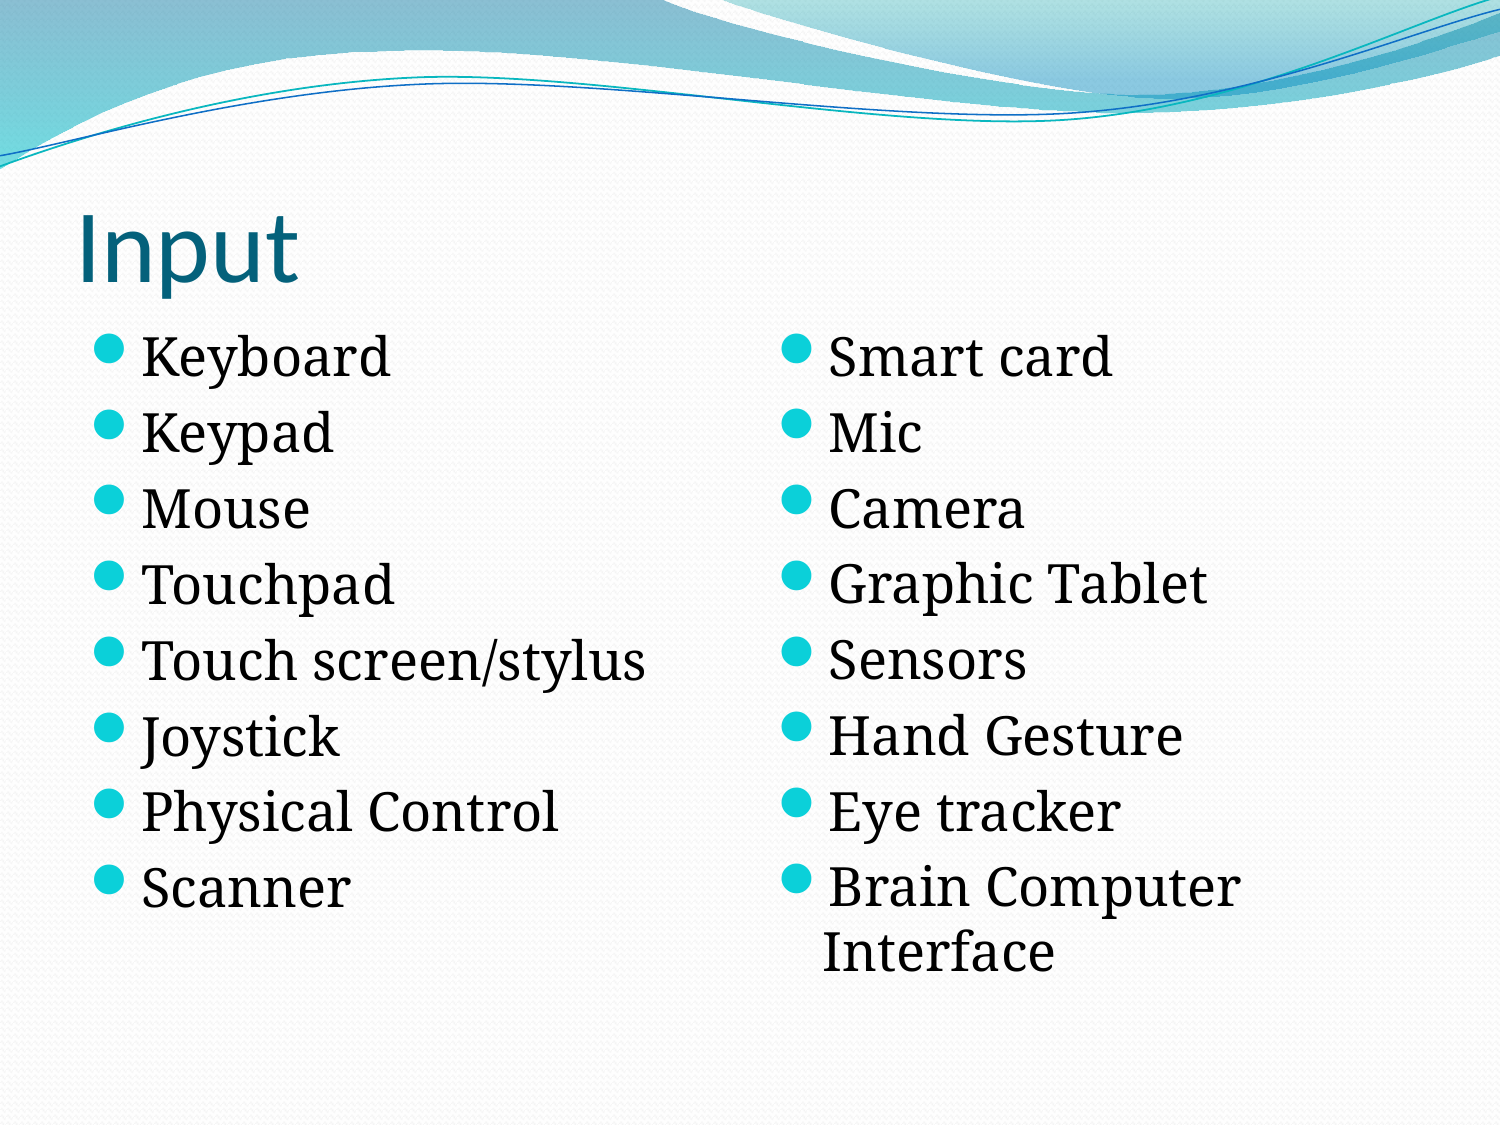

# Input
Keyboard
Keypad
Mouse
Touchpad
Touch screen/stylus
Joystick
Physical Control
Scanner

Smart card
Mic
Camera
Graphic Tablet
Sensors
Hand Gesture
Eye tracker
Brain Computer Interface